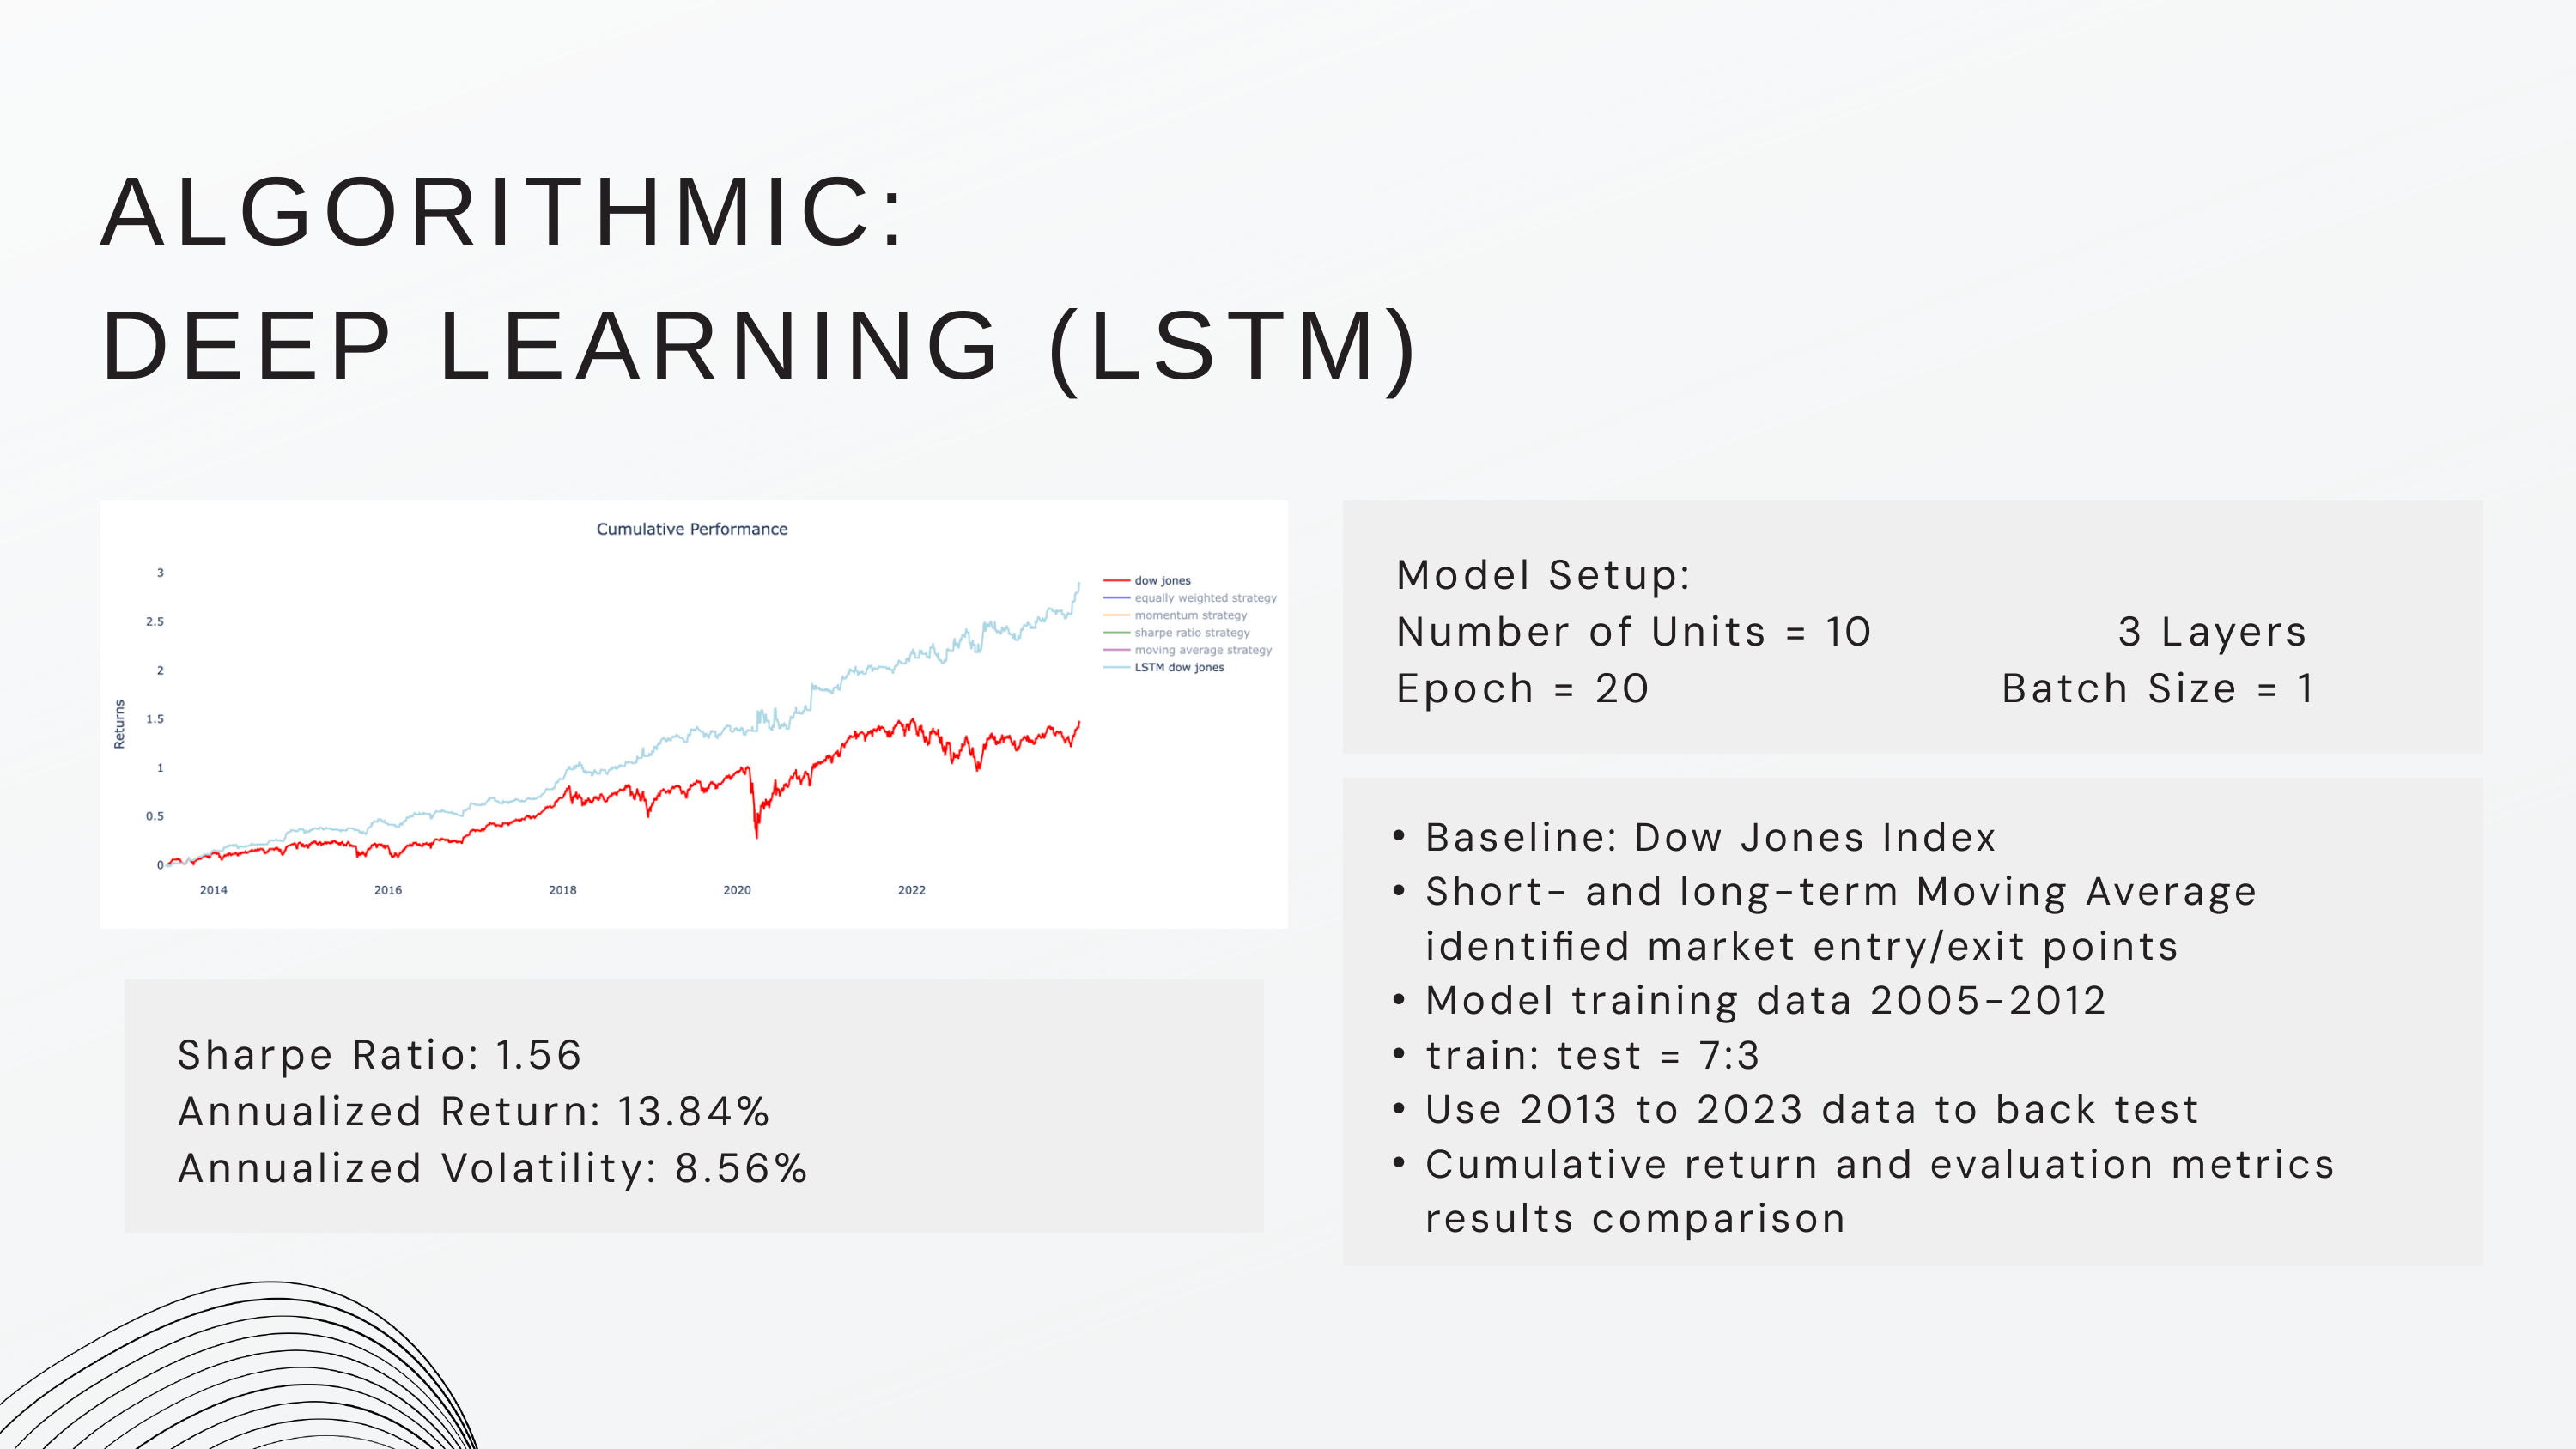

ALGORITHMIC:
DEEP LEARNING (LSTM)

Model Setup:
Number of Units = 10                3 Layers
Epoch = 20                       Batch Size = 1

Baseline: Dow Jones Index
Short- and long-term Moving Average identified market entry/exit points
Model training data 2005-2012
train: test = 7:3
Use 2013 to 2023 data to back test
Cumulative return and evaluation metrics results comparison

Sharpe Ratio: 1.56
Annualized Return: 13.84%
Annualized Volatility: 8.56%